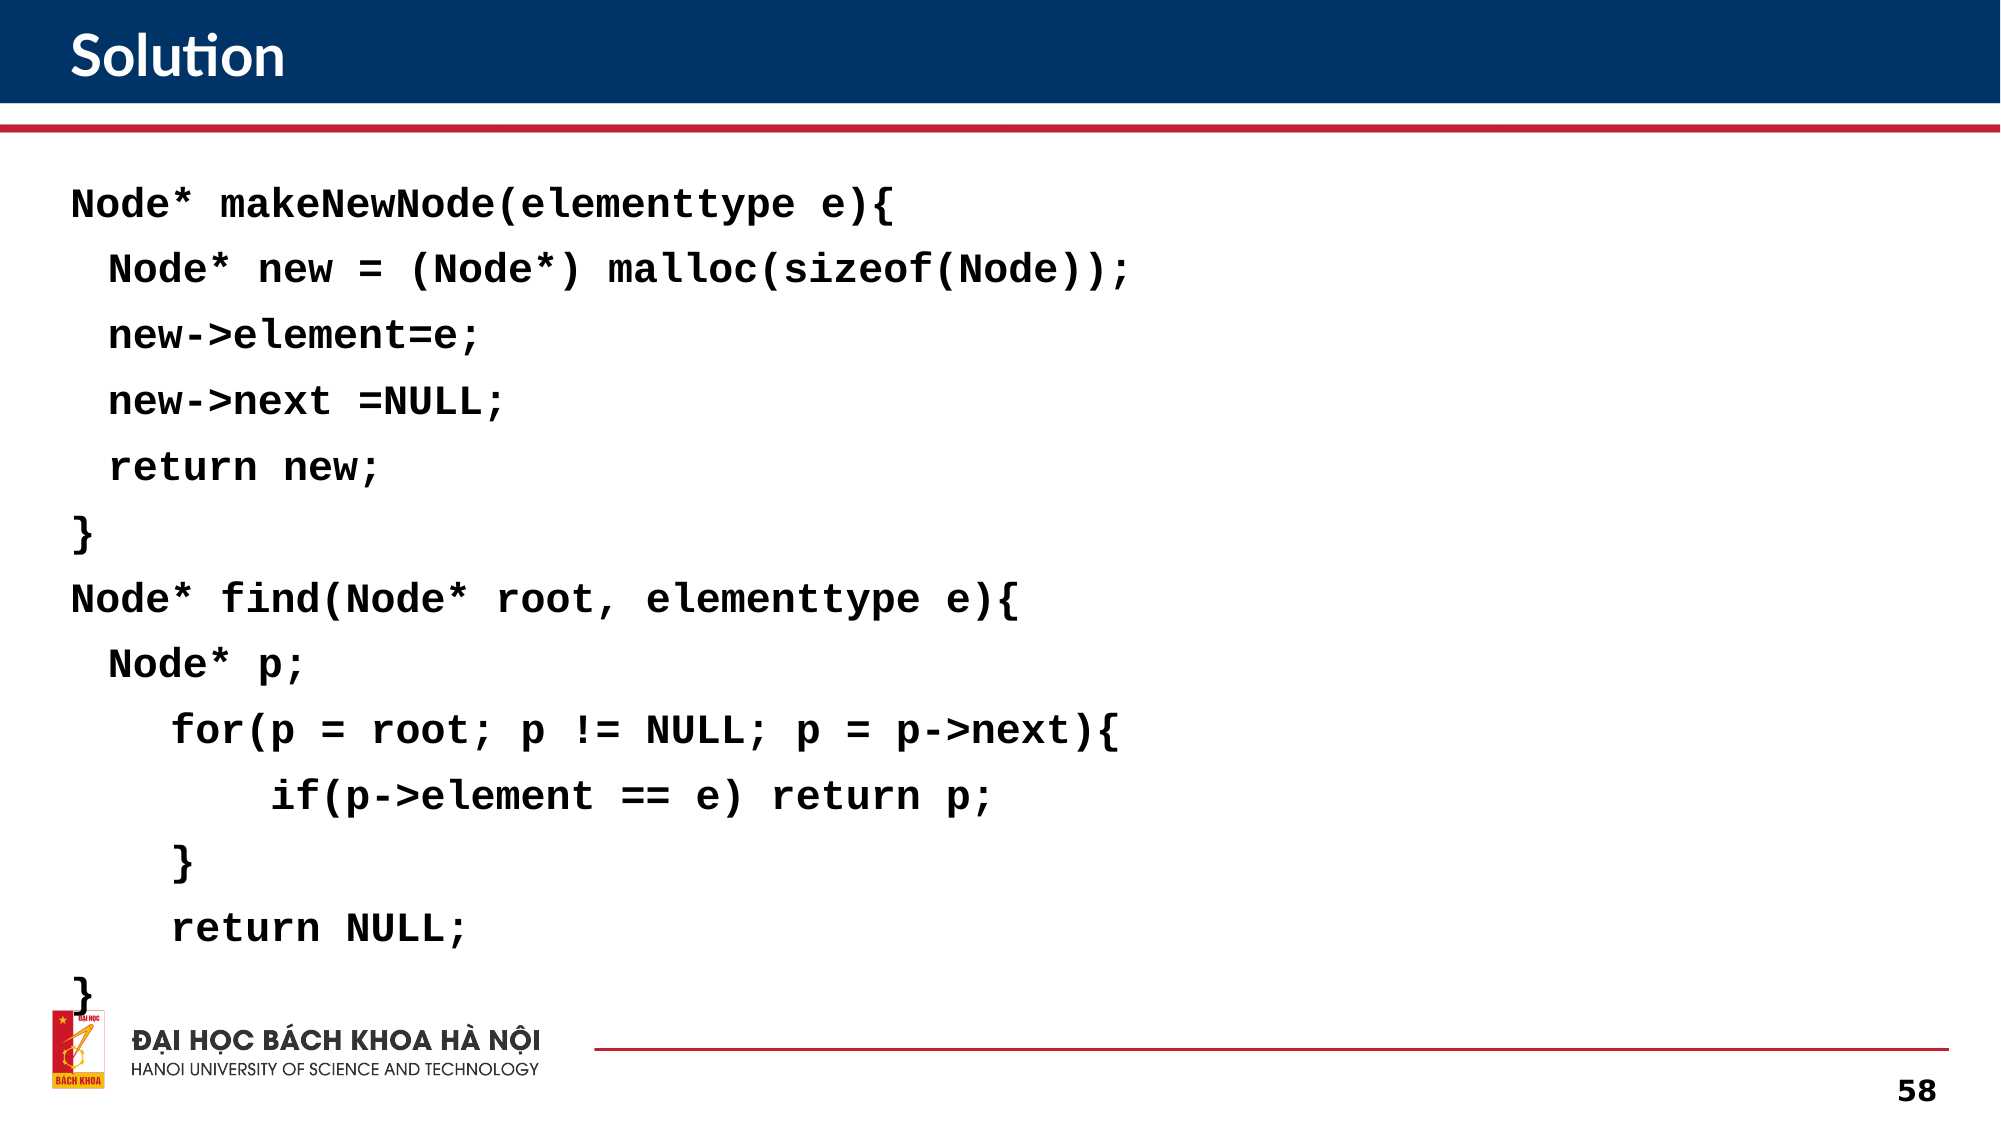

# Solution
Node* makeNewNode(elementtype e){
	Node* new = (Node*) malloc(sizeof(Node));
	new->element=e;
	new->next =NULL;
	return new;
}
Node* find(Node* root, elementtype e){
	Node* p;
    for(p = root; p != NULL; p = p->next){
        if(p->element == e) return p;
    }
    return NULL;
}
58